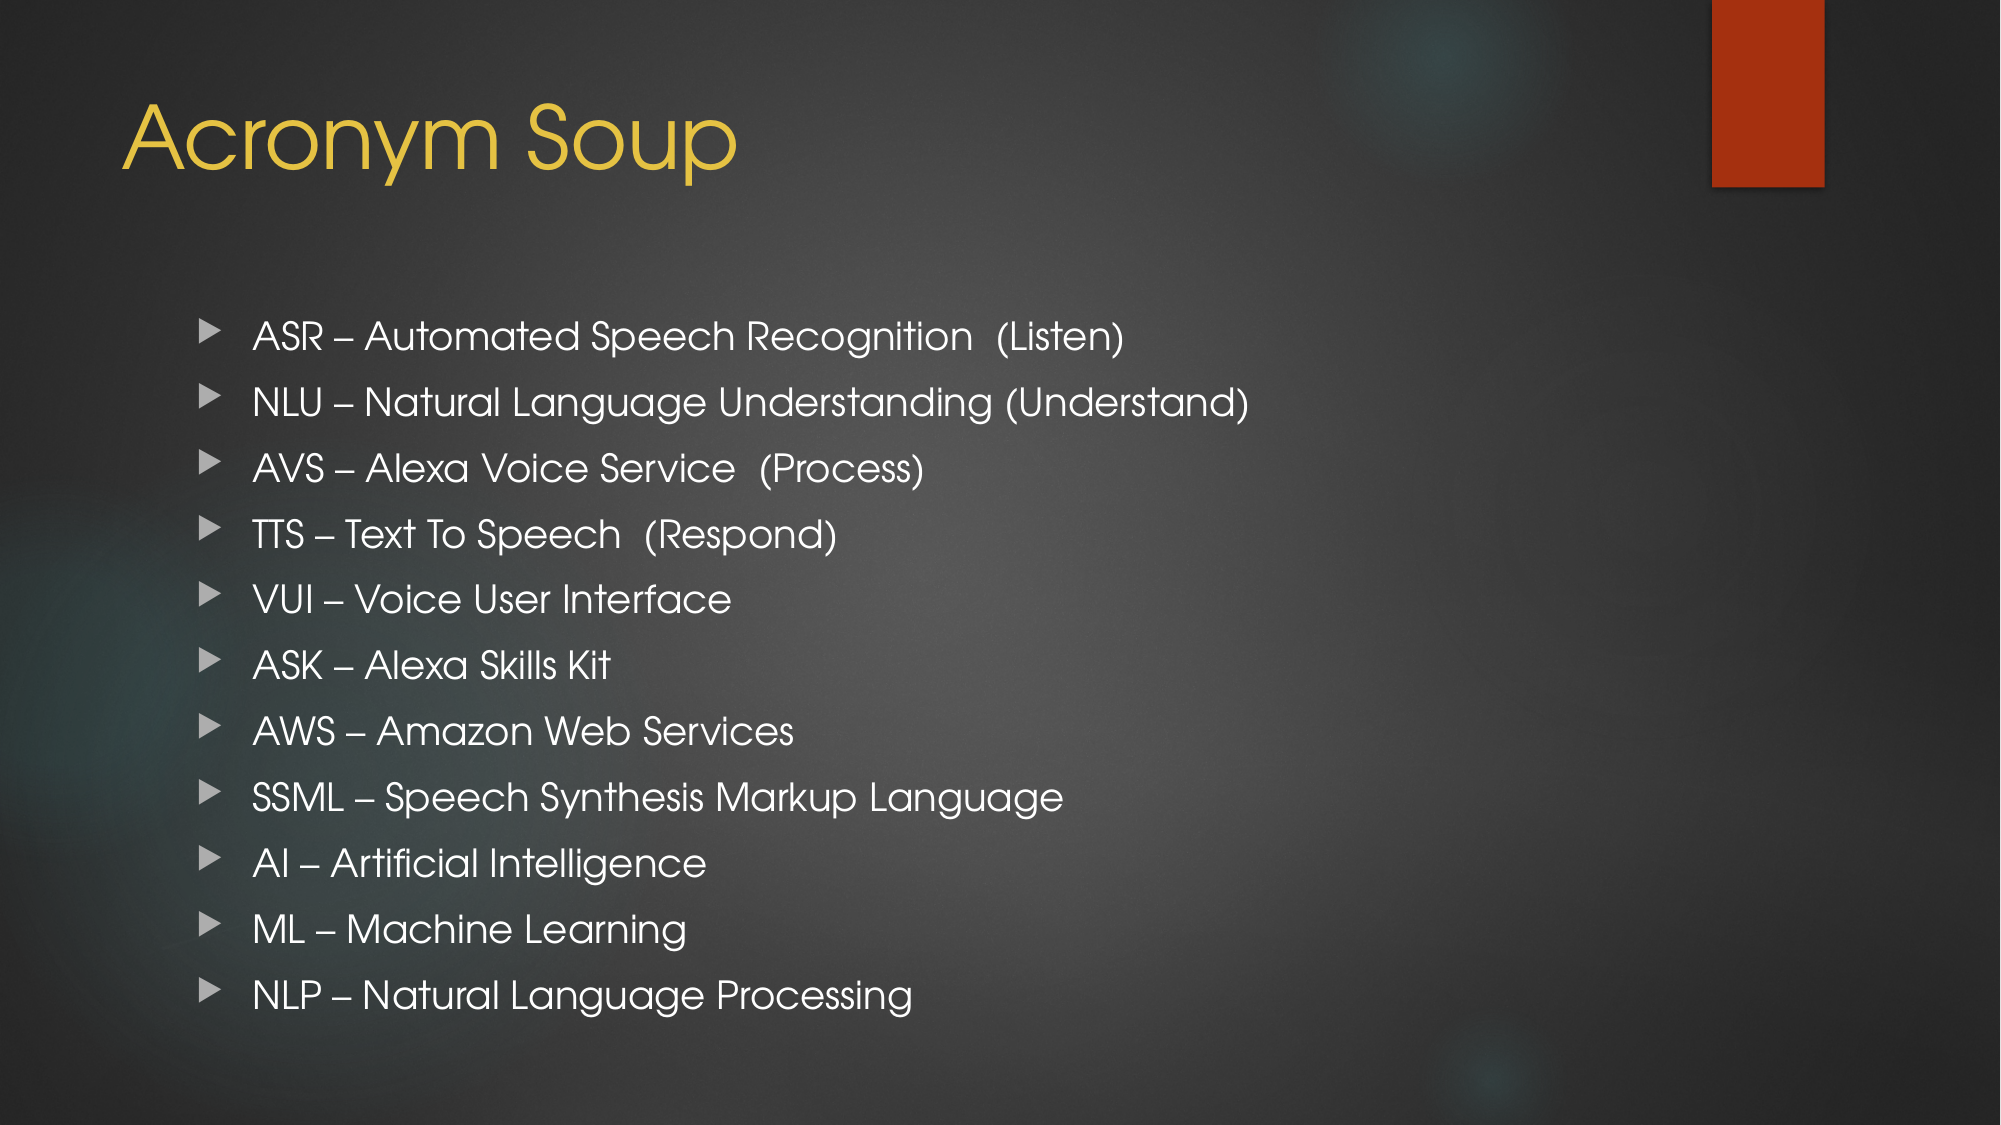

# Acronym Soup
ASR – Automated Speech Recognition  (Listen)
NLU – Natural Language Understanding (Understand)
AVS – Alexa Voice Service  (Process)
TTS – Text To Speech  (Respond)
VUI – Voice User Interface
ASK – Alexa Skills Kit
AWS – Amazon Web Services
SSML – Speech Synthesis Markup Language
AI – Artificial Intelligence
ML – Machine Learning
NLP – Natural Language Processing